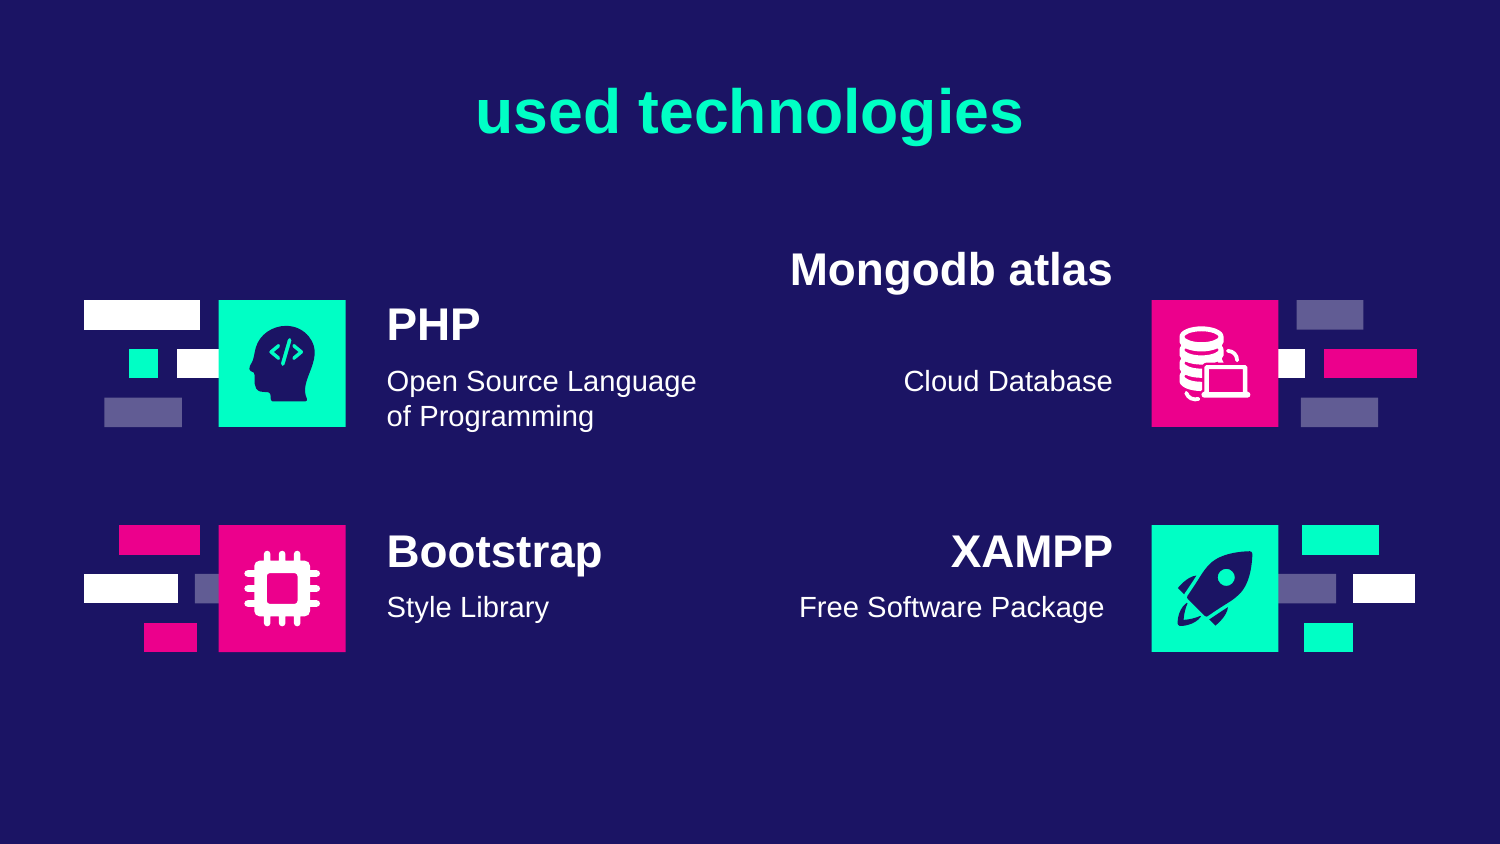

used technologies
# PHP
Mongodb atlas

Open Source Language of Programming

Cloud Database

Bootstrap
XAMPP

Style Library
Free Software Package